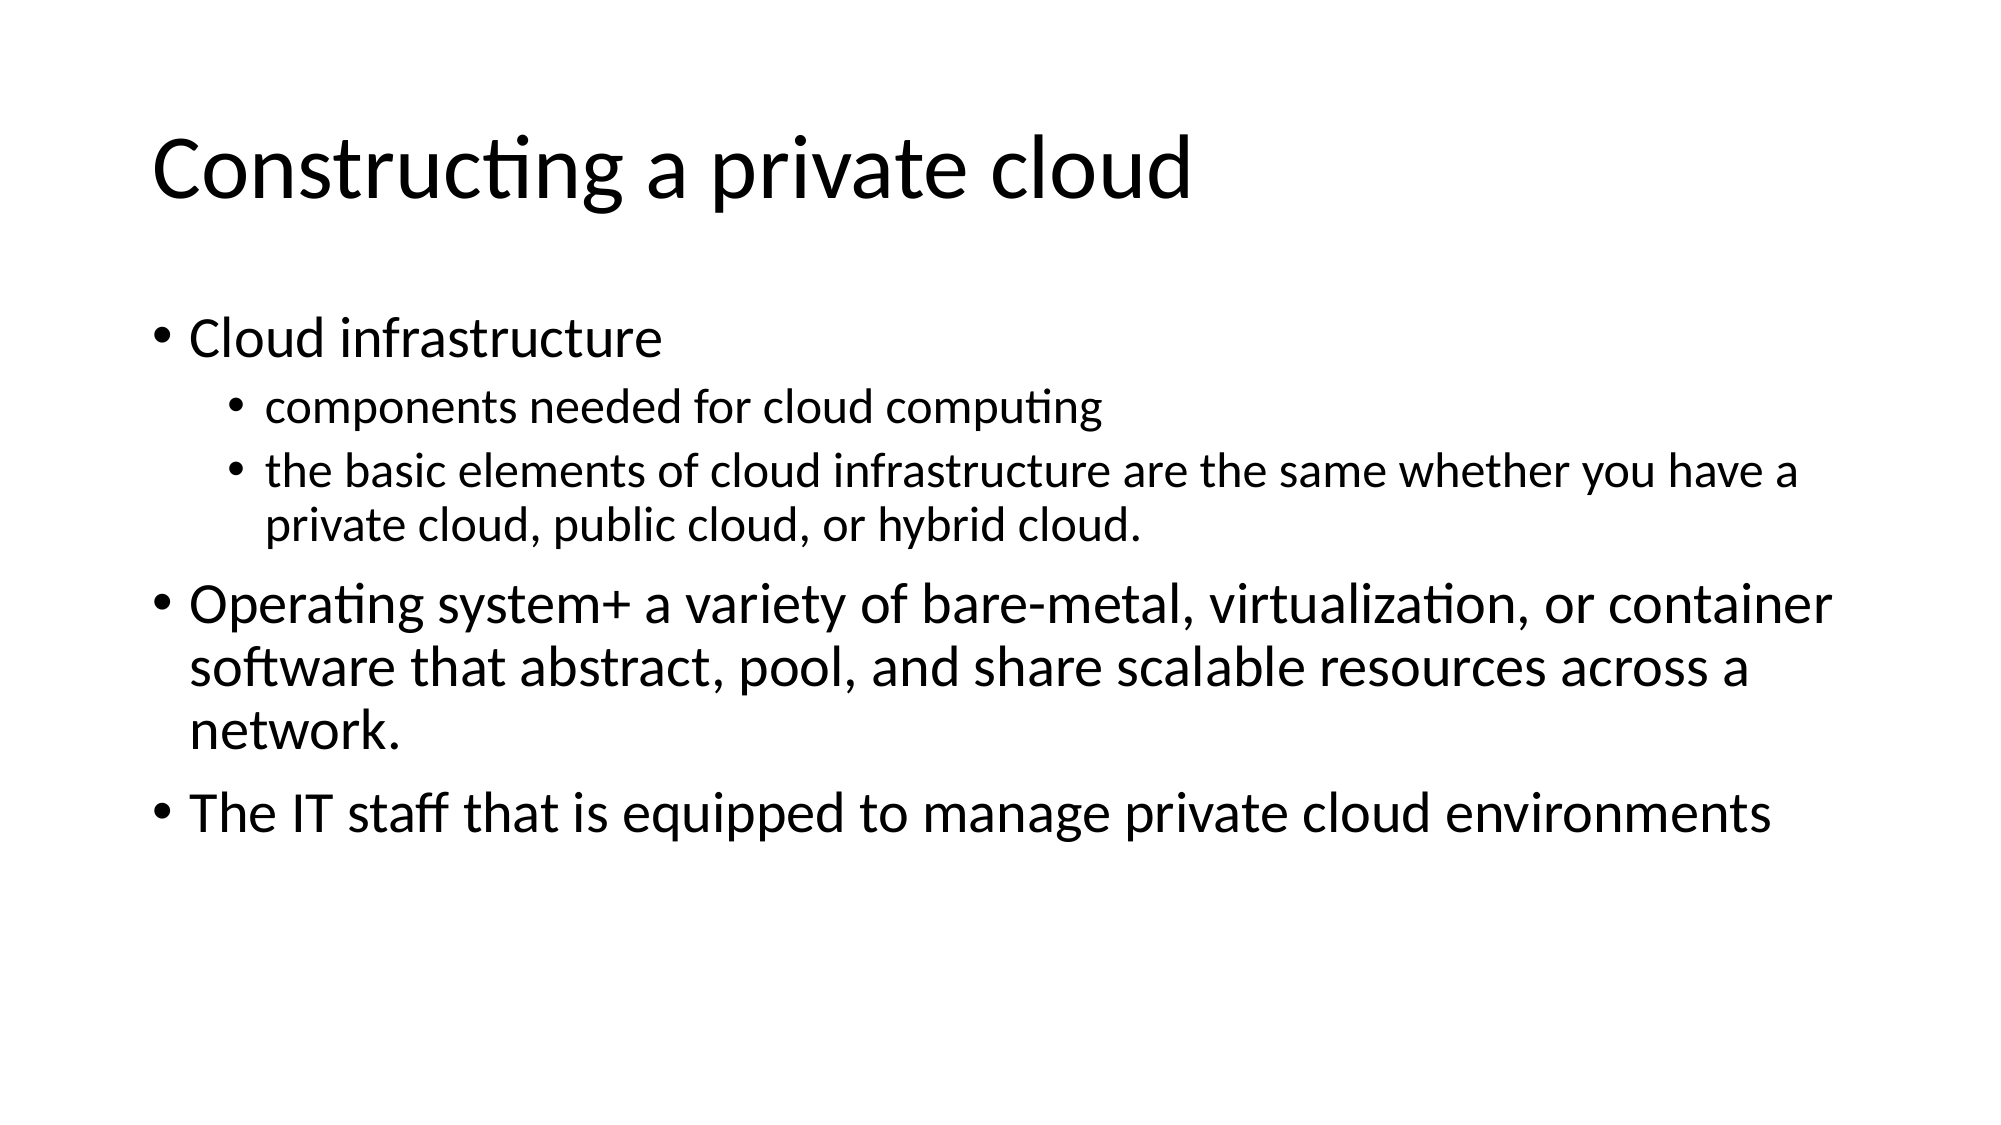

# Constructing a private cloud
Cloud infrastructure
components needed for cloud computing
the basic elements of cloud infrastructure are the same whether you have a private cloud, public cloud, or hybrid cloud.
Operating system+ a variety of bare-metal, virtualization, or container software that abstract, pool, and share scalable resources across a network.
The IT staff that is equipped to manage private cloud environments